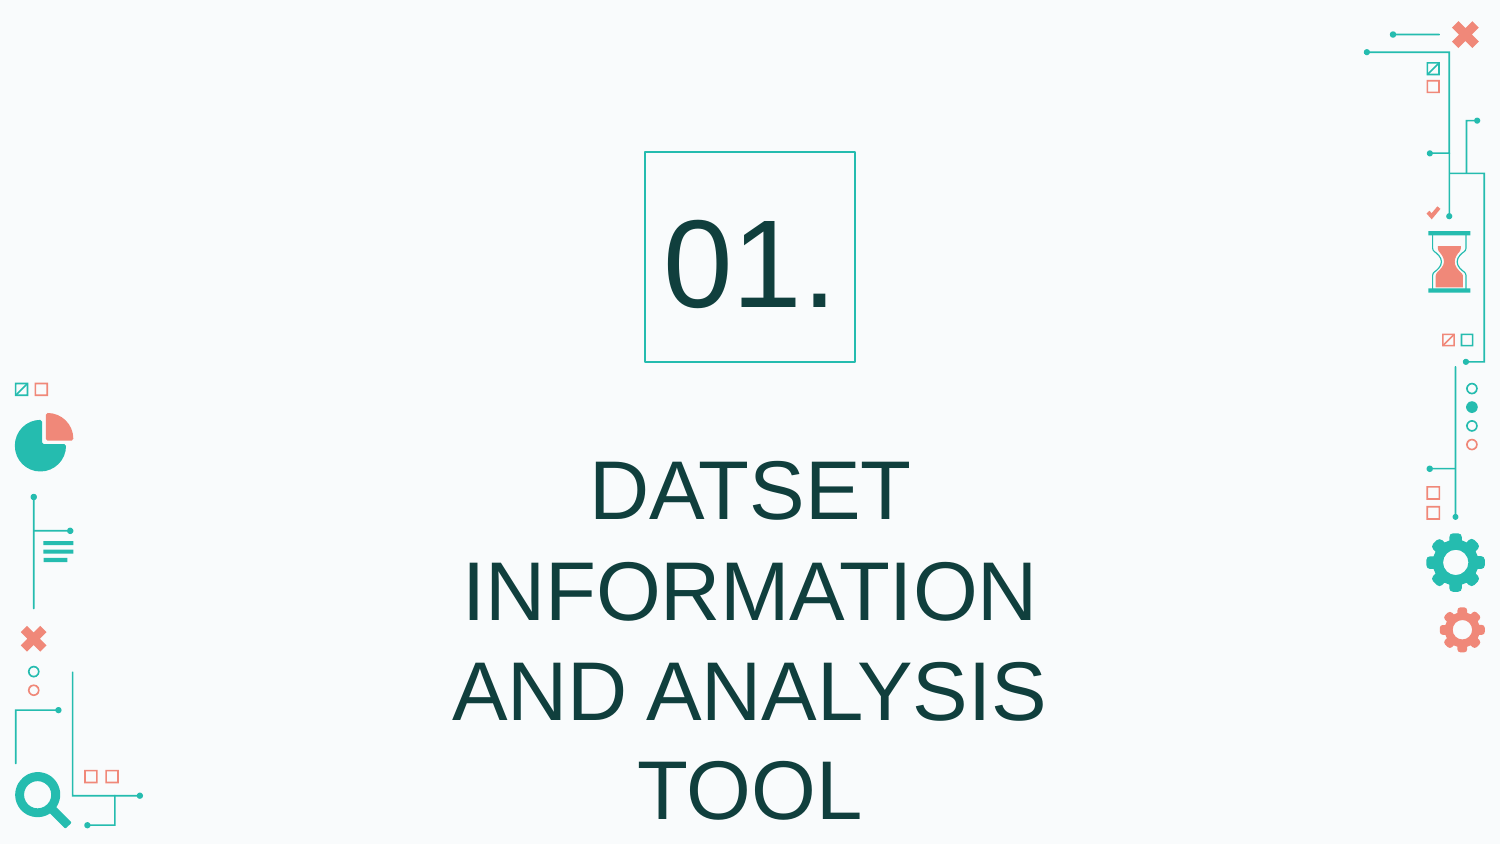

01.
# DATSET INFORMATION AND ANALYSIS TOOL